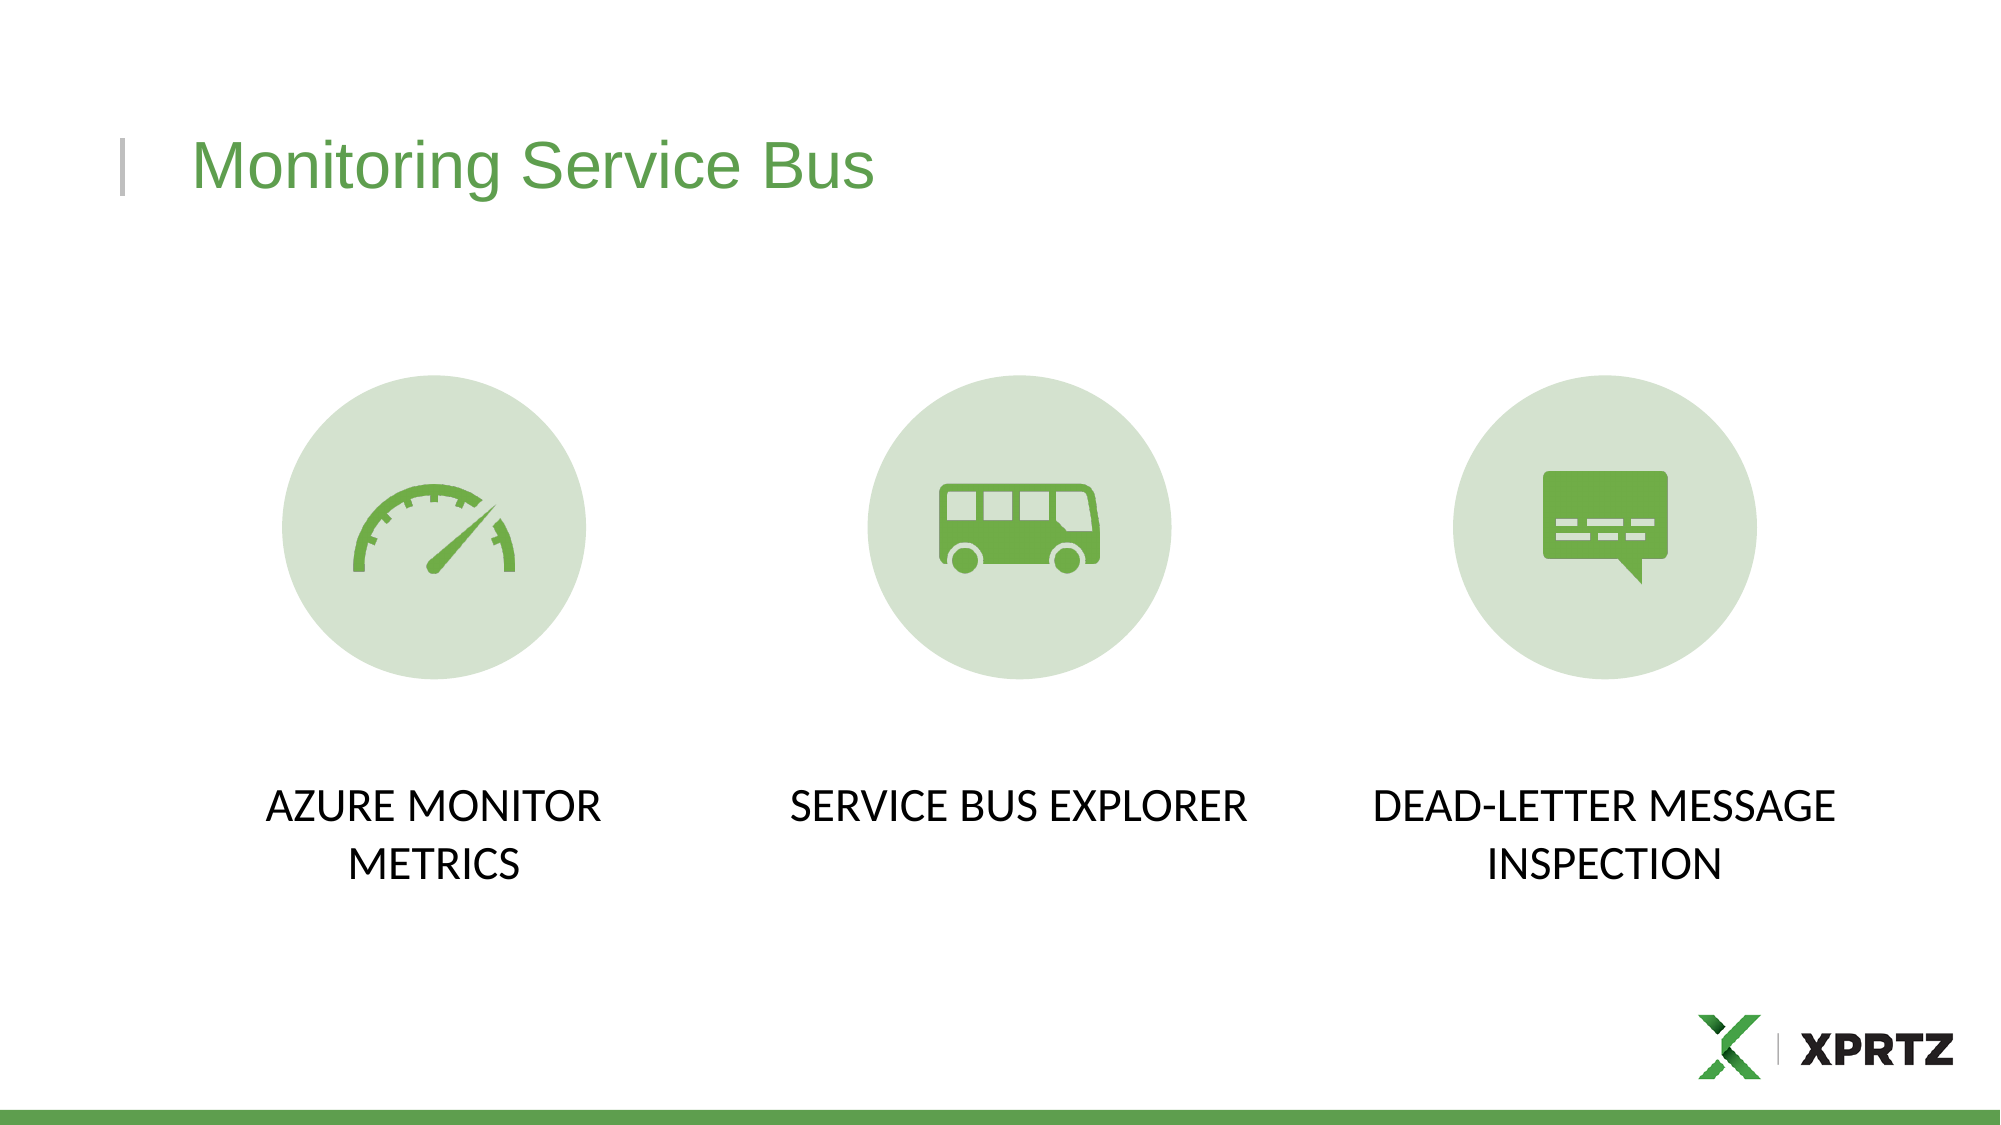

# Monitoring Service Bus
Azure Monitor Metrics
Service Bus Explorer
Dead-letter message inspection